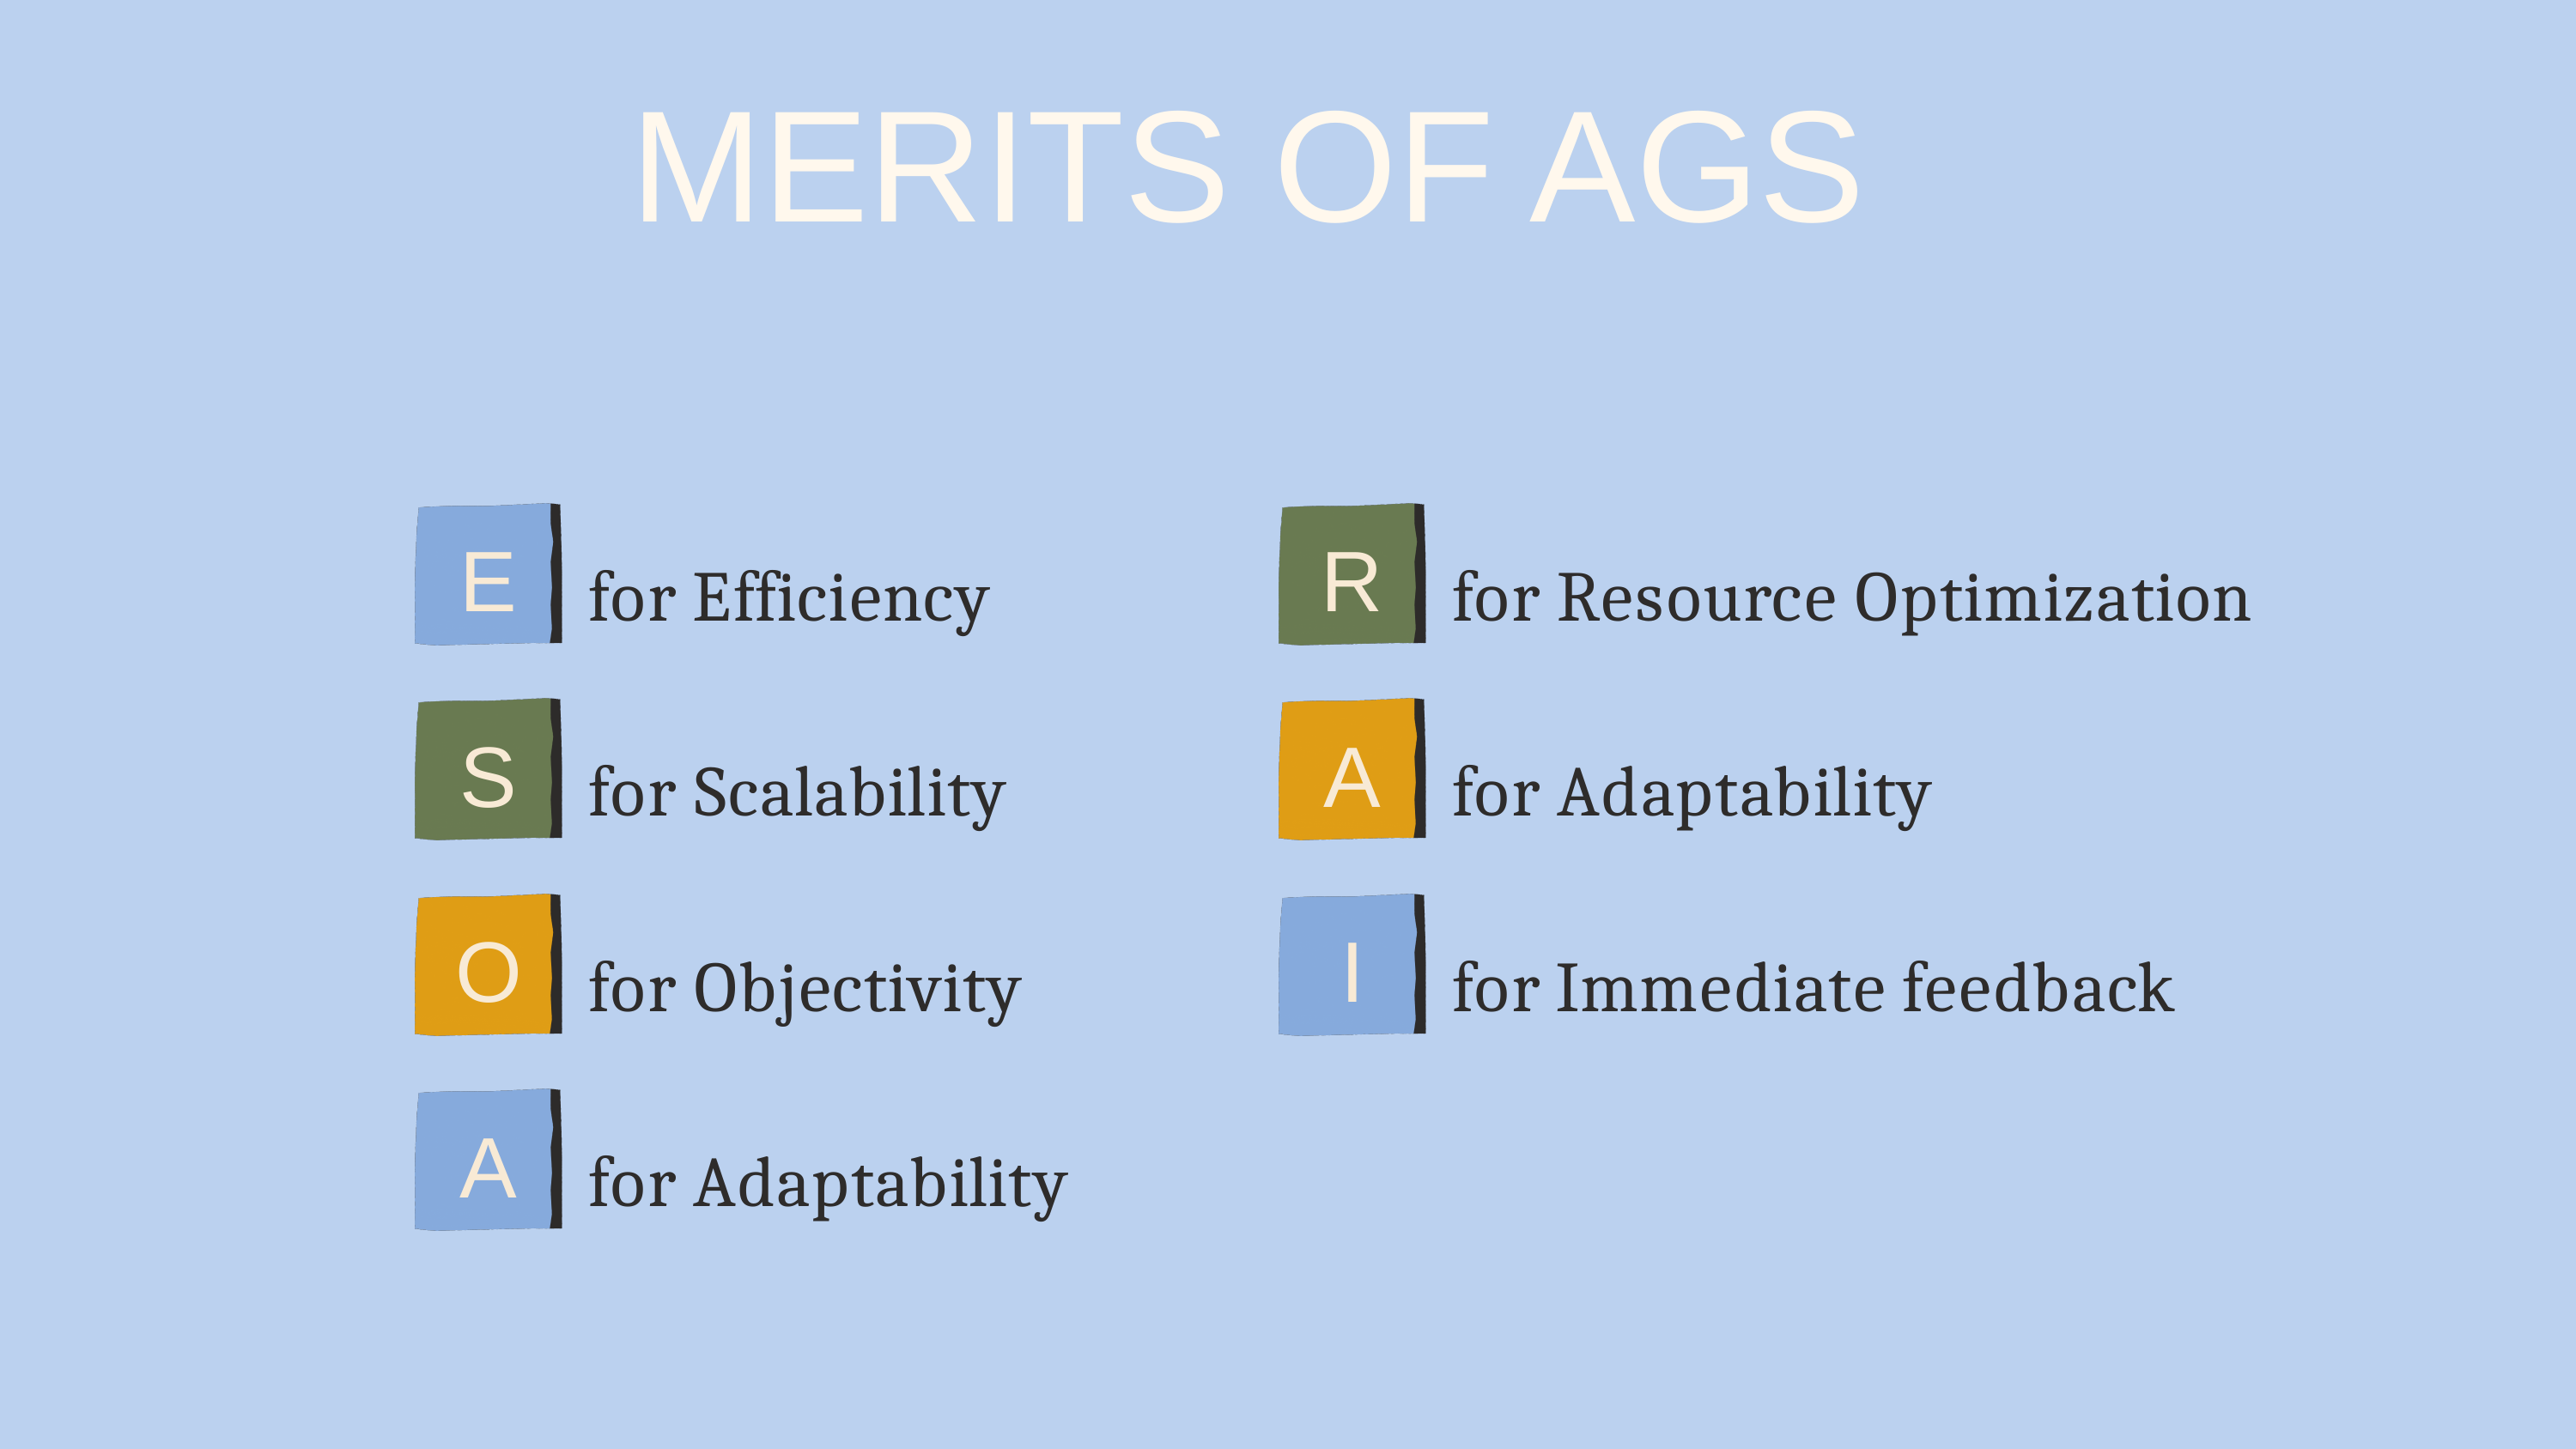

MERITS OF AGS

E
R
for Efficiency
for Resource Optimization

S
A
for Scalability
for Adaptability

O
I
for Objectivity
for Immediate feedback

A
for Adaptability